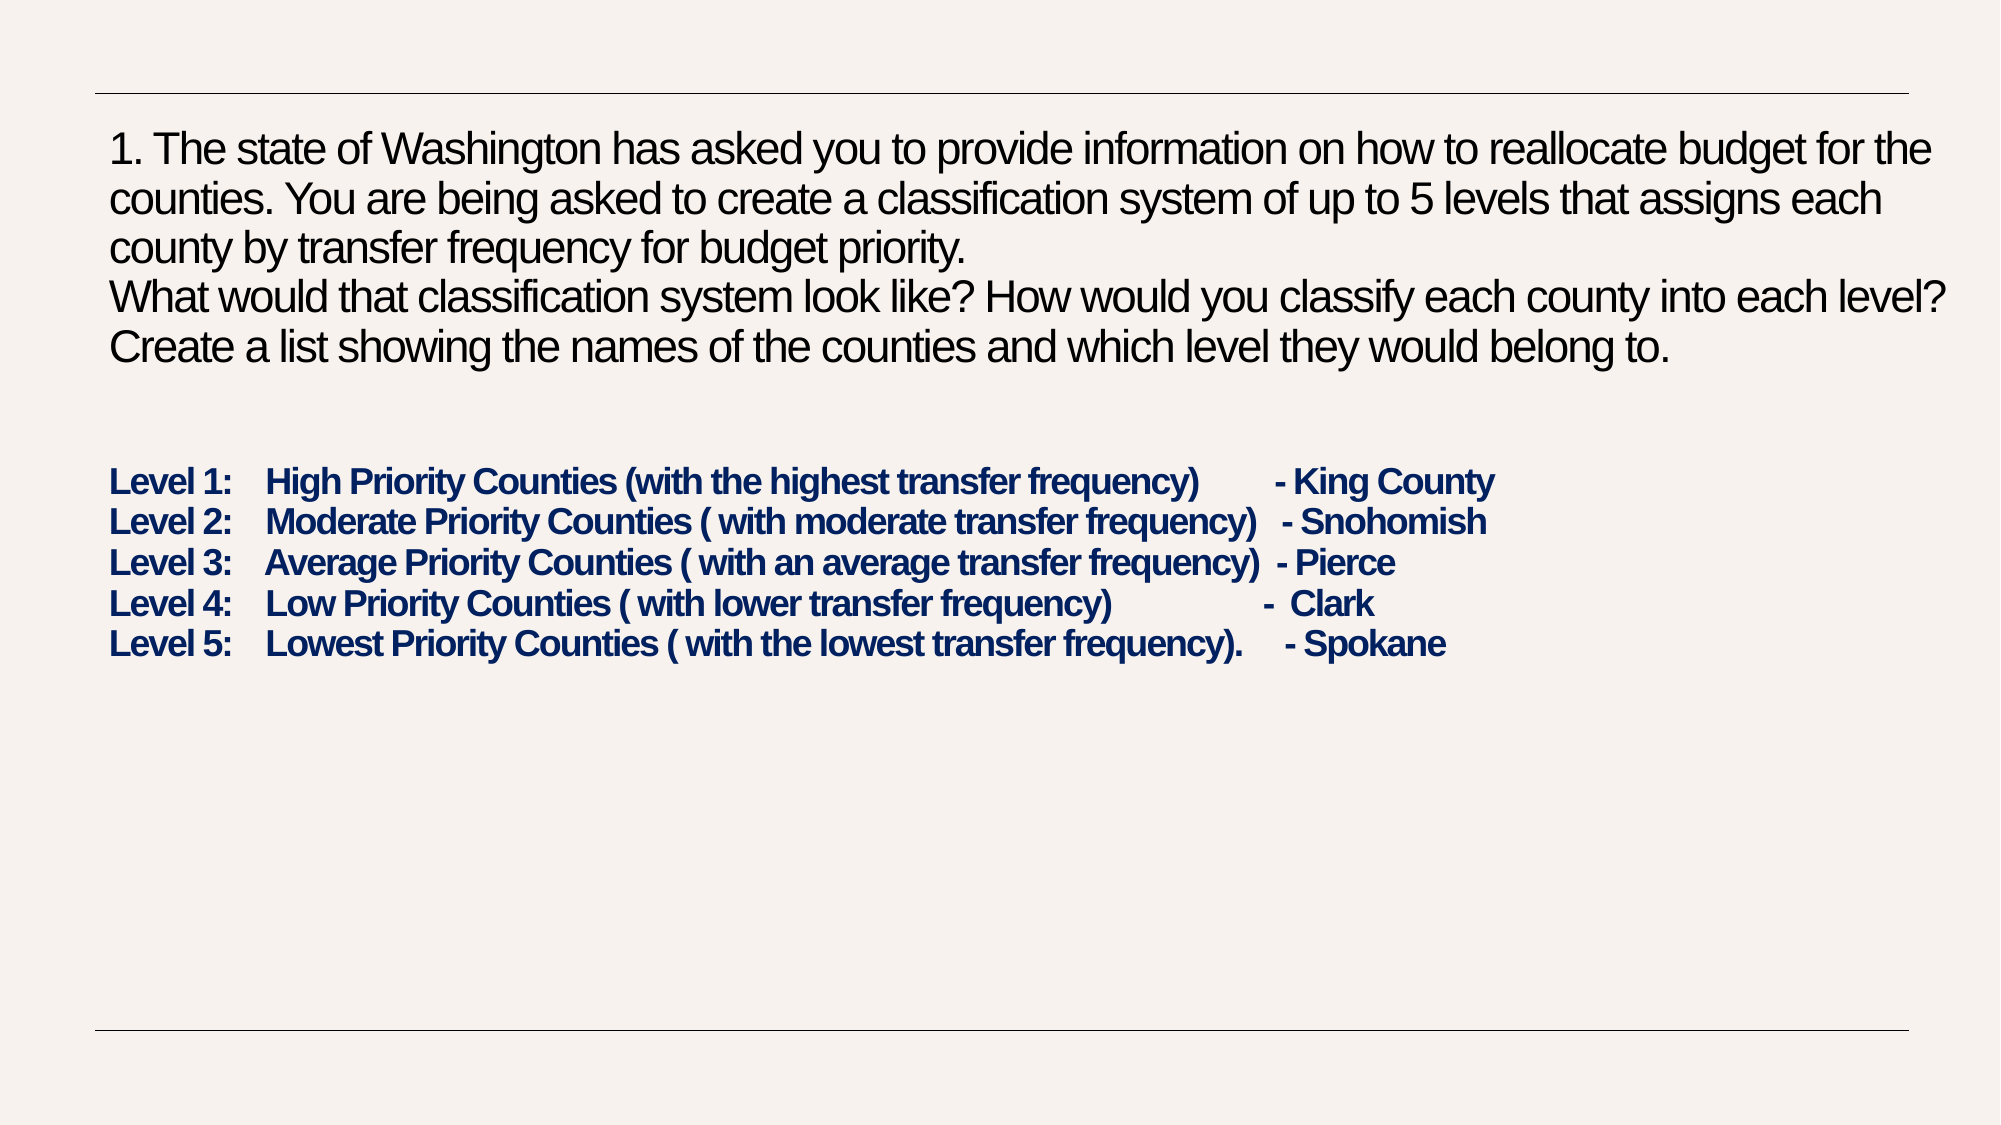

# 1. The state of Washington has asked you to provide information on how to reallocate budget for the counties. You are being asked to create a classification system of up to 5 levels that assigns each county by transfer frequency for budget priority. What would that classification system look like? How would you classify each county into each level? Create a list showing the names of the counties and which level they would belong to.  Level 1:    High Priority Counties (with the highest transfer frequency)         - King County Level 2:    Moderate Priority Counties ( with moderate transfer frequency)   - Snohomish Level 3:    Average Priority Counties ( with an average transfer frequency)  - Pierce Level 4:    Low Priority Counties ( with lower transfer frequency)                  -  Clark Level 5:    Lowest Priority Counties ( with the lowest transfer frequency).     - Spokane